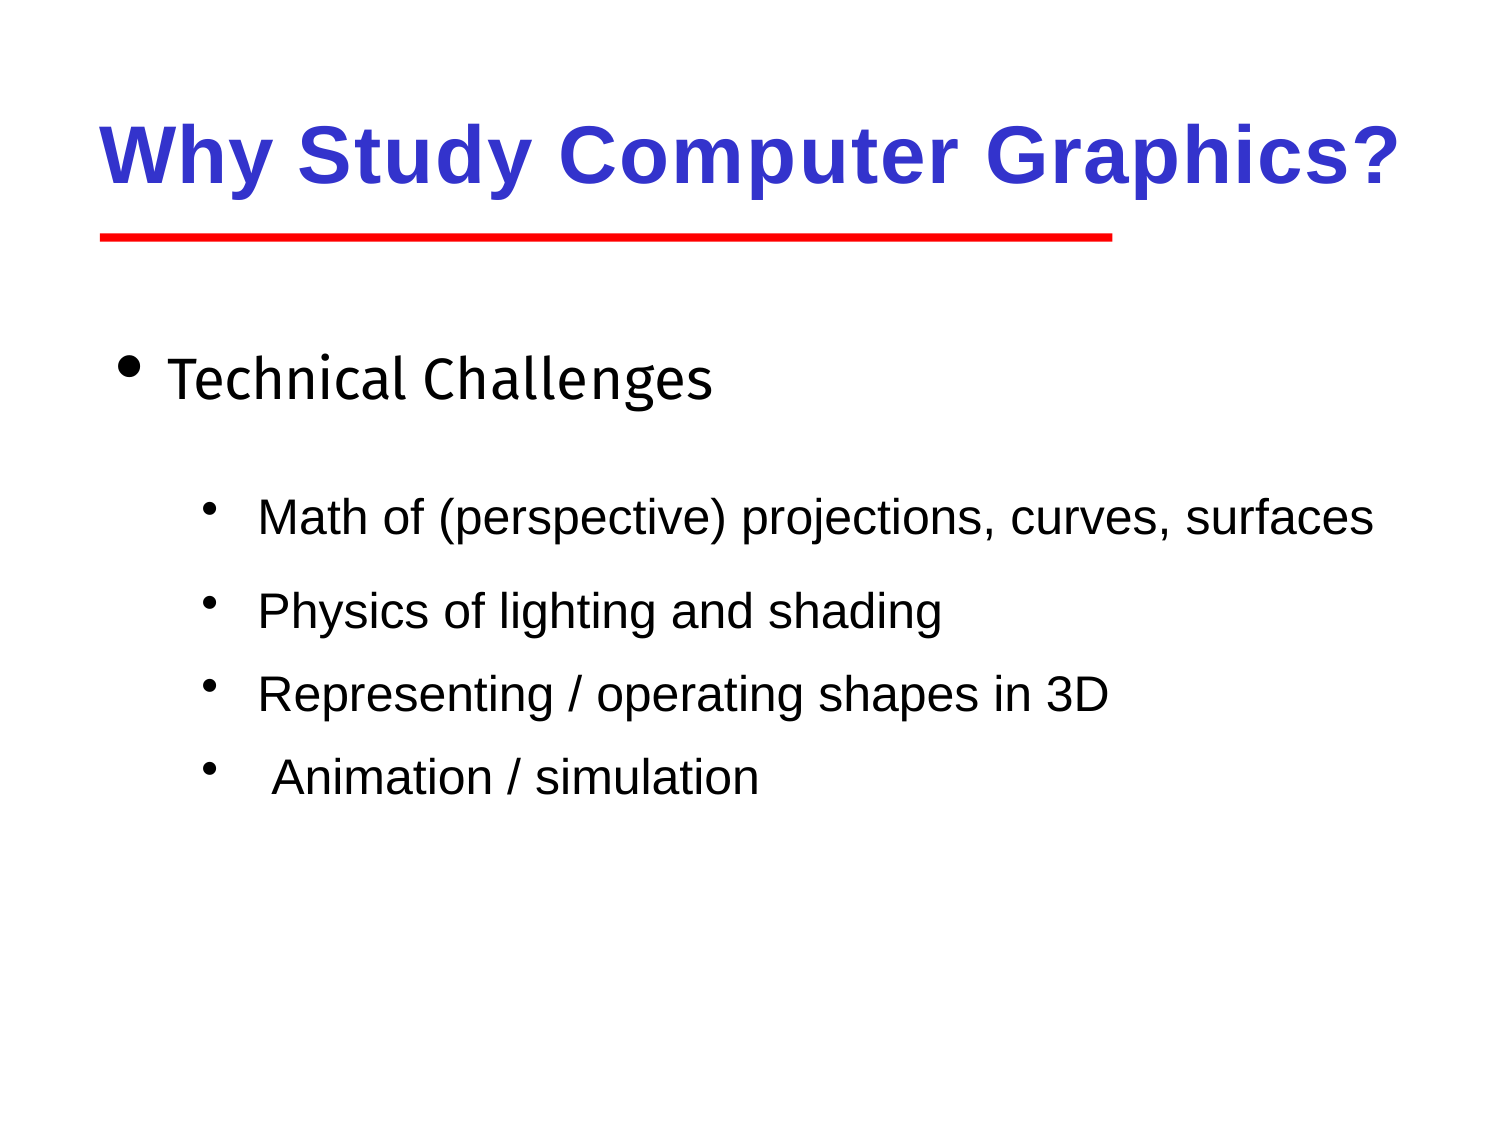

# Why Study Computer Graphics?
Technical Challenges
Math of (perspective) projections, curves, surfaces
Physics of lighting and shading
Representing / operating shapes in 3D
 Animation / simulation